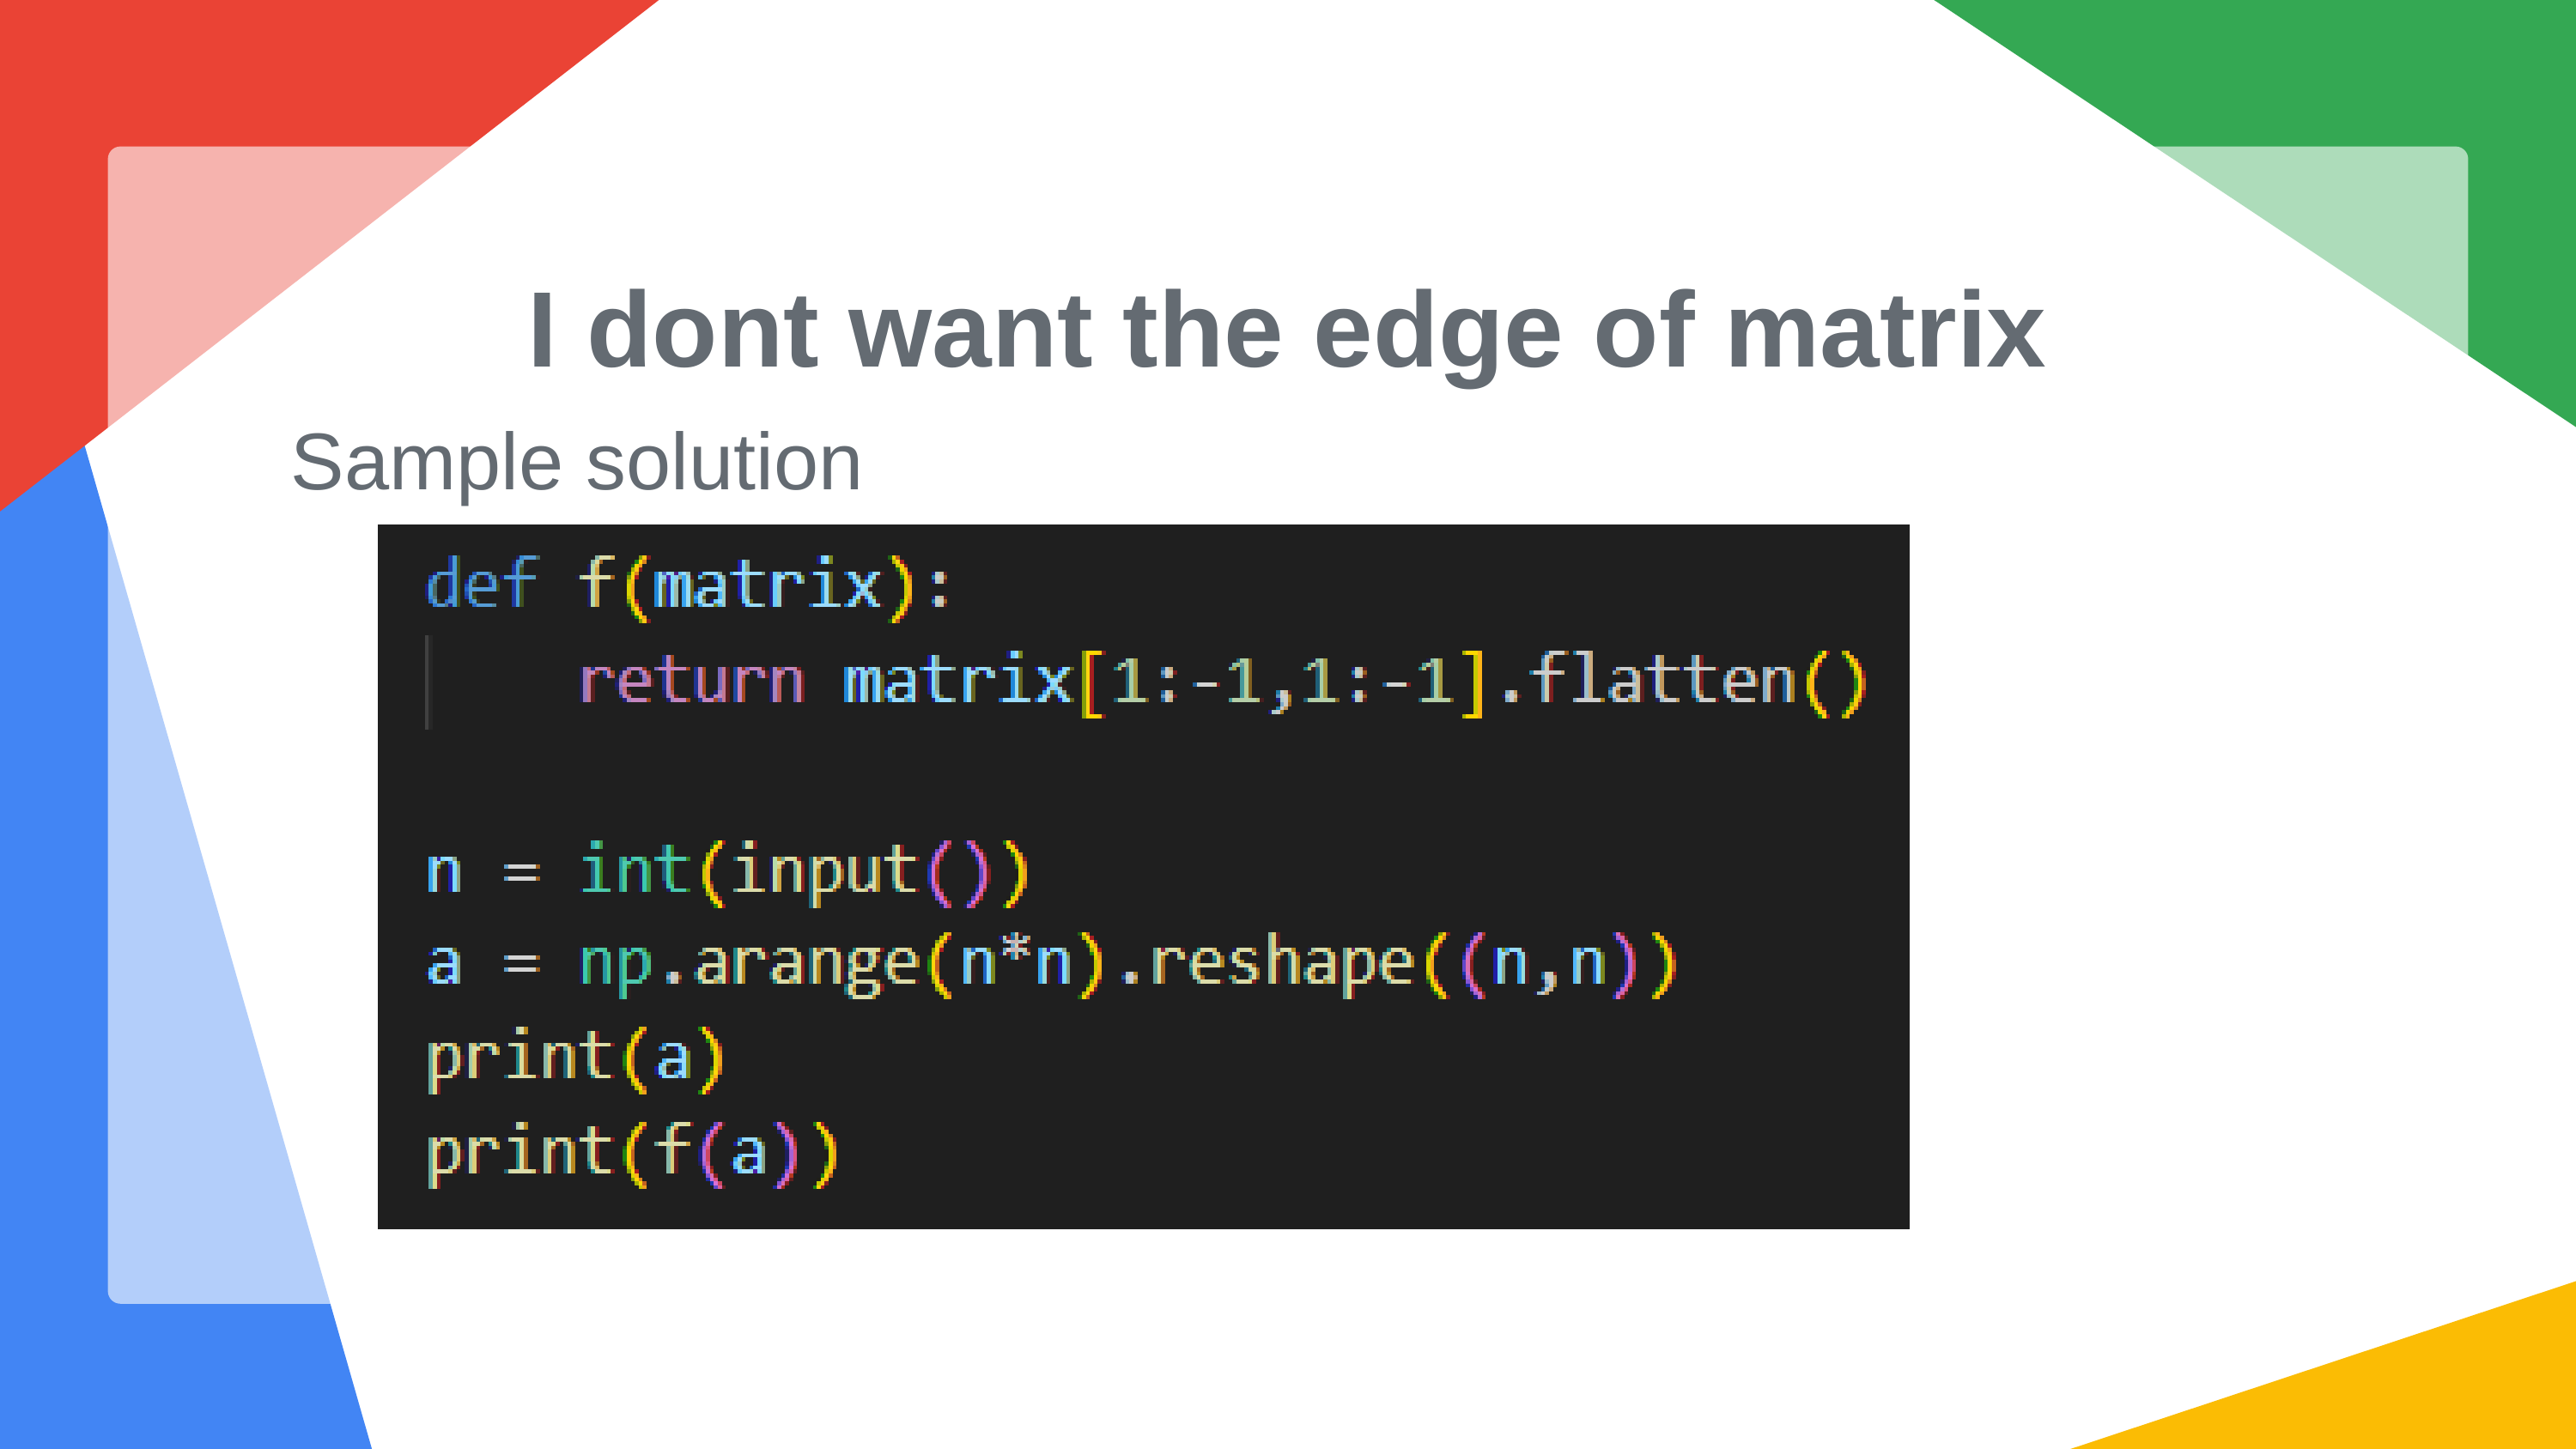

I dont want the edge of matrix
Sample solution